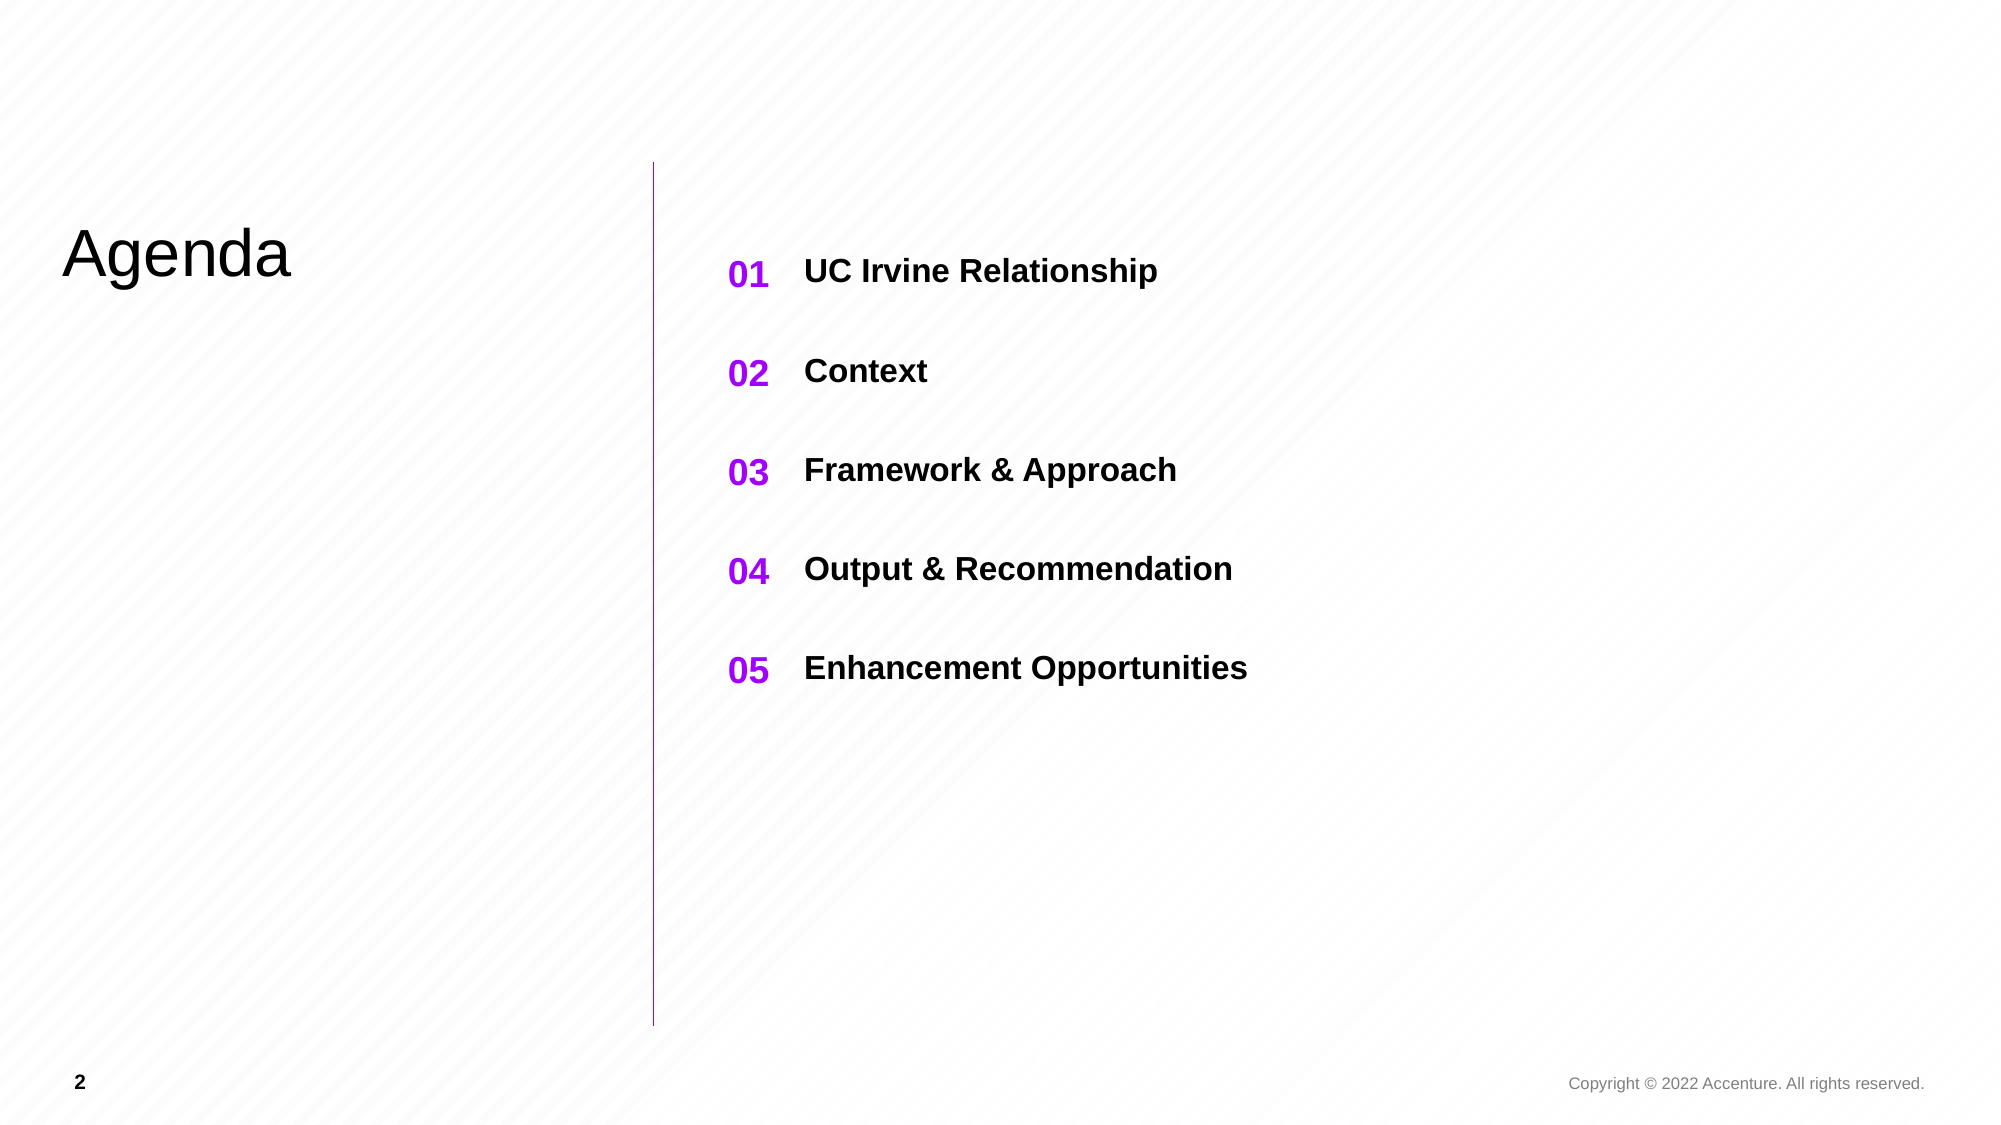

Agenda
01
UC Irvine Relationship
02
Context
03
Framework & Approach
04
Output & Recommendation
05
Enhancement Opportunities
2
Copyright © 2022 Accenture. All rights reserved.